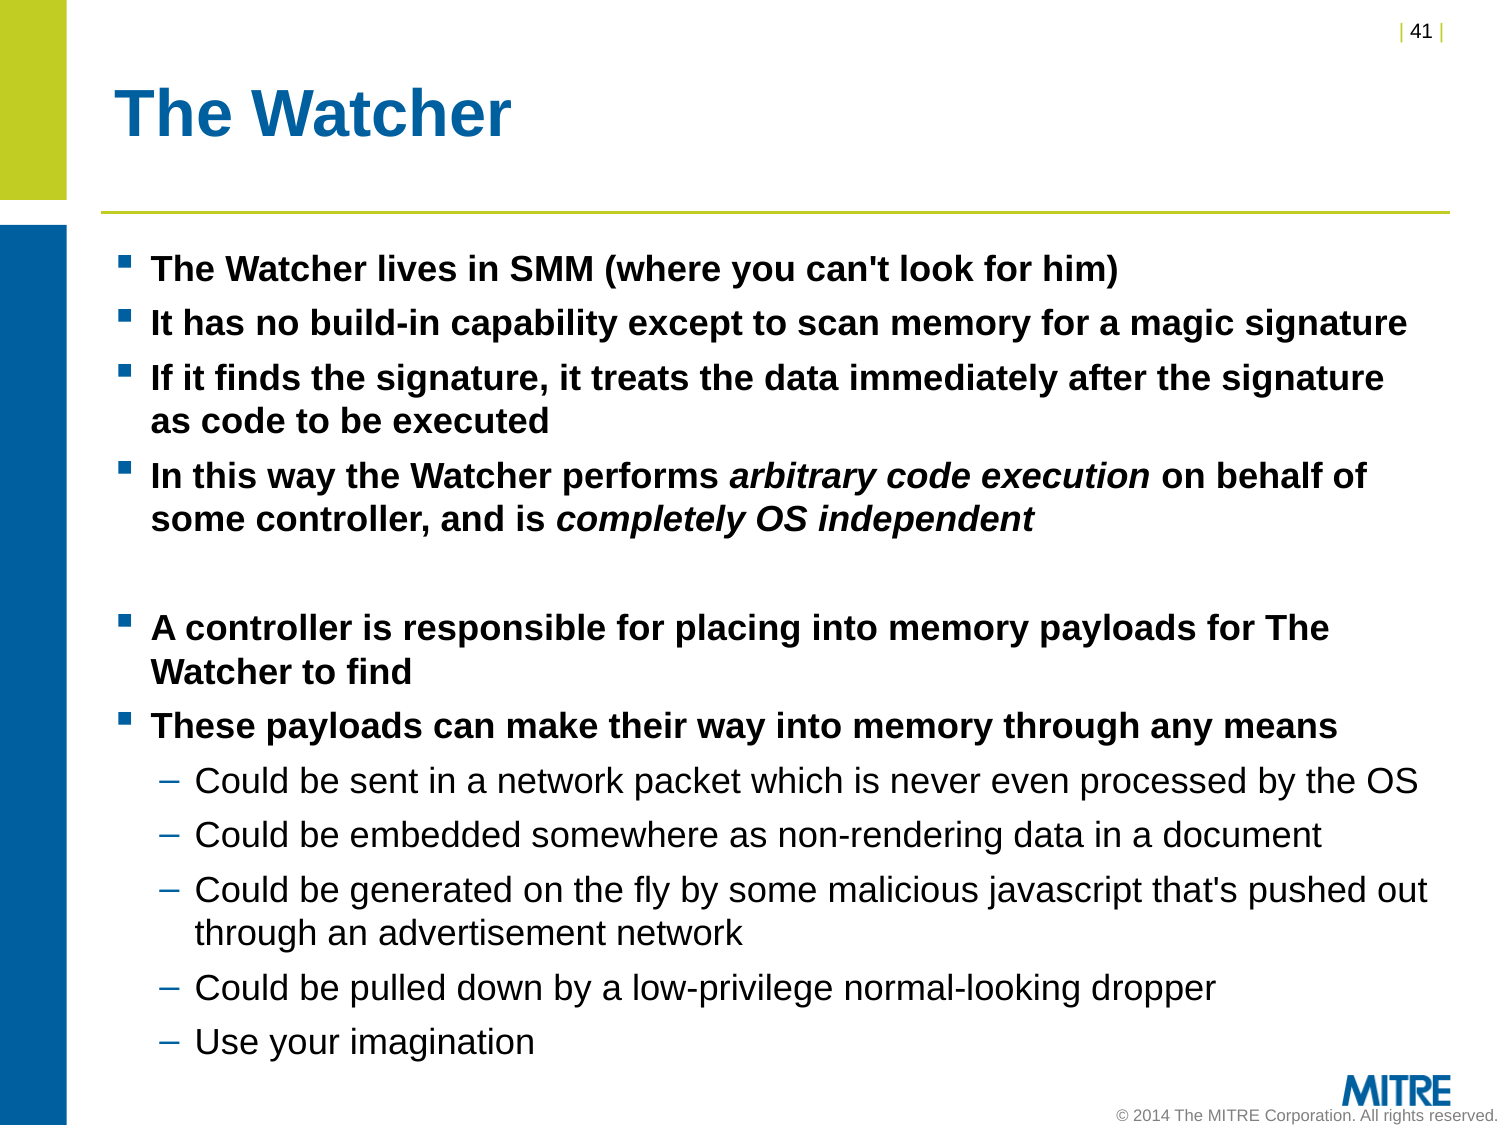

# The Watcher
The Watcher lives in SMM (where you can't look for him)
It has no build-in capability except to scan memory for a magic signature
If it finds the signature, it treats the data immediately after the signature as code to be executed
In this way the Watcher performs arbitrary code execution on behalf of some controller, and is completely OS independent

A controller is responsible for placing into memory payloads for The Watcher to find
These payloads can make their way into memory through any means
Could be sent in a network packet which is never even processed by the OS
Could be embedded somewhere as non-rendering data in a document
Could be generated on the fly by some malicious javascript that's pushed out through an advertisement network
Could be pulled down by a low-privilege normal-looking dropper
Use your imagination

© 2014 The MITRE Corporation. All rights reserved.